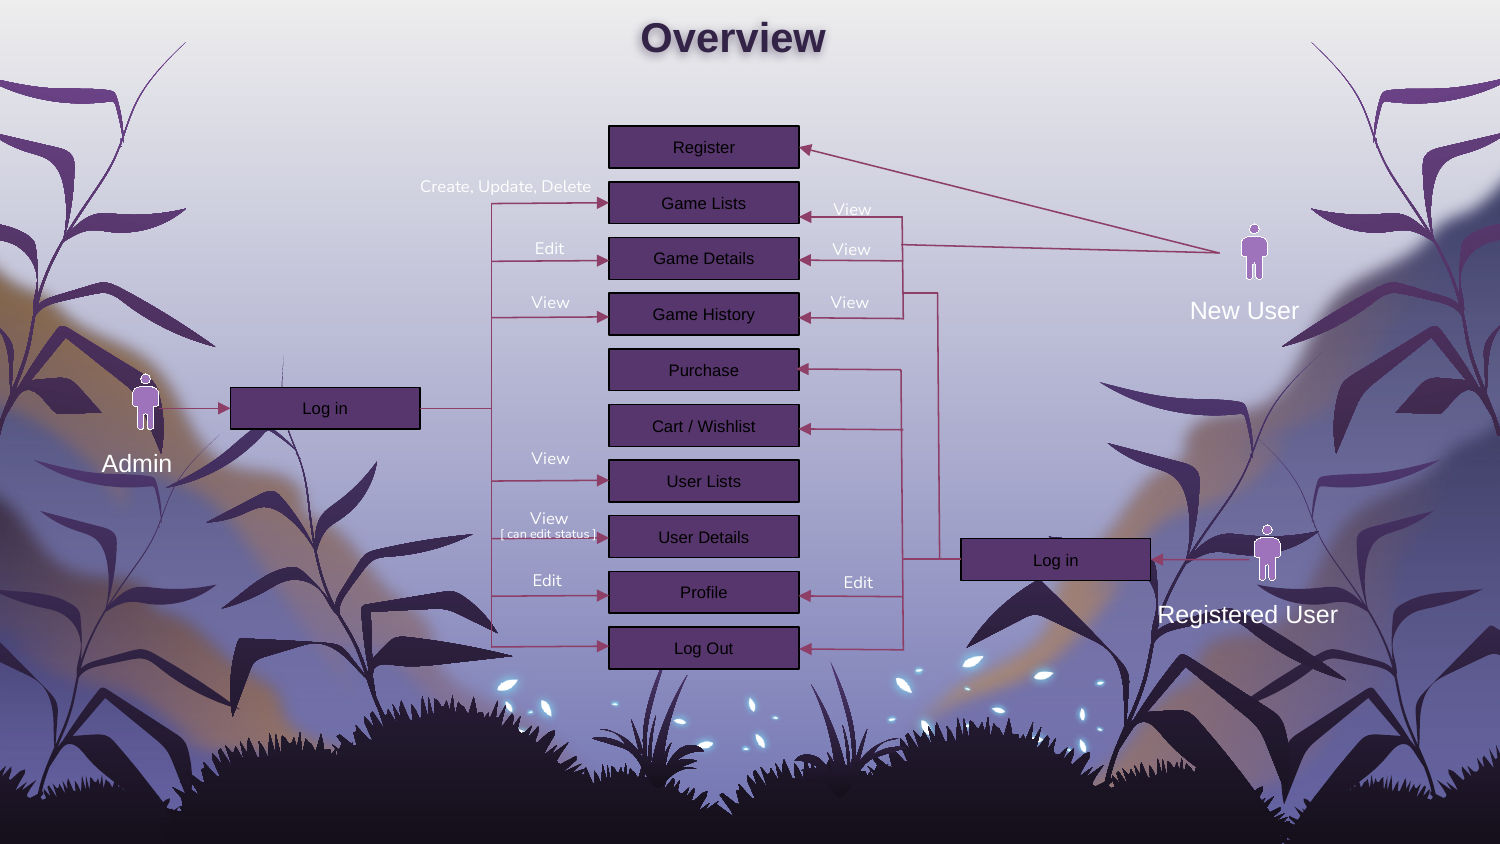

Overview
Register
Create, Update, Delete
Game Lists
View

Edit
View
Game Details
New User
View
View
Game History
Purchase

Log in
Cart / Wishlist
Admin
View
User Lists
View
User Details
[ can edit status ]

Log in
Edit
Edit
Profile
Registered User
Log Out